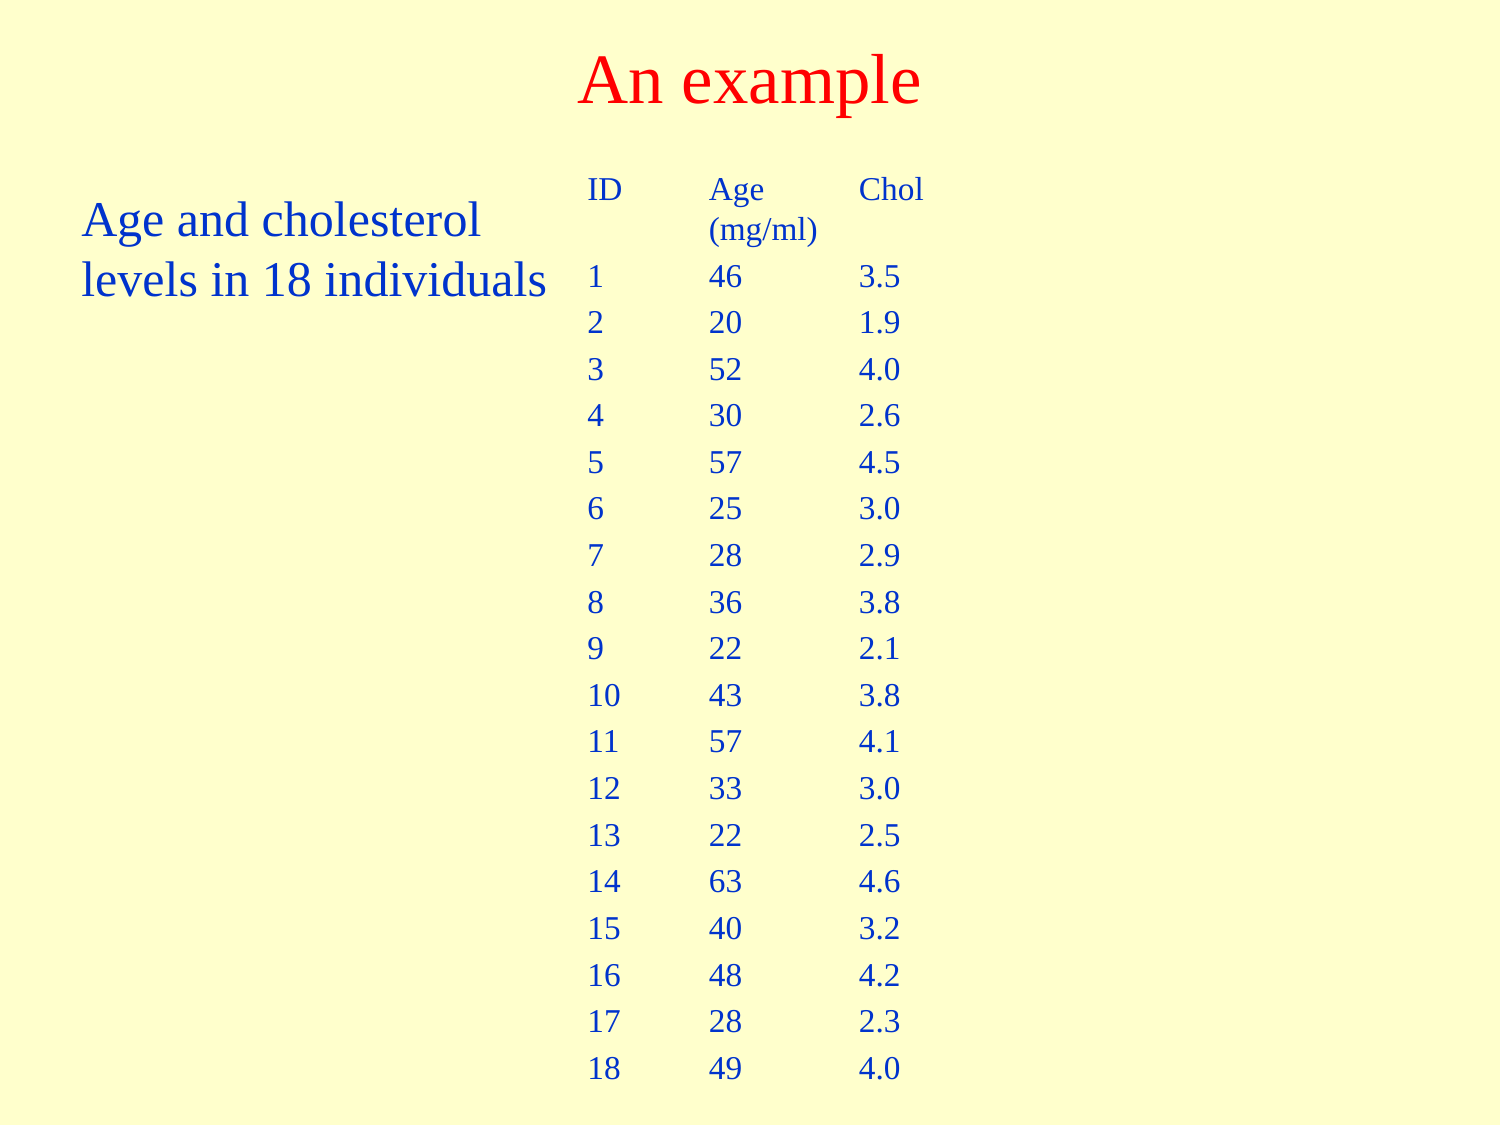

# An example
ID	Age    	Chol (mg/ml)
1	46	3.5
2	20	1.9
3	52	4.0
4	30	2.6
5	57	4.5
6	25	3.0
7	28	2.9
8	36	3.8
9	22	2.1
10	43	3.8
11	57	4.1
12	33	3.0
13	22	2.5
14	63	4.6
15	40	3.2
16	48	4.2
17	28	2.3
18	49	4.0
Age and cholesterol
levels in 18 individuals